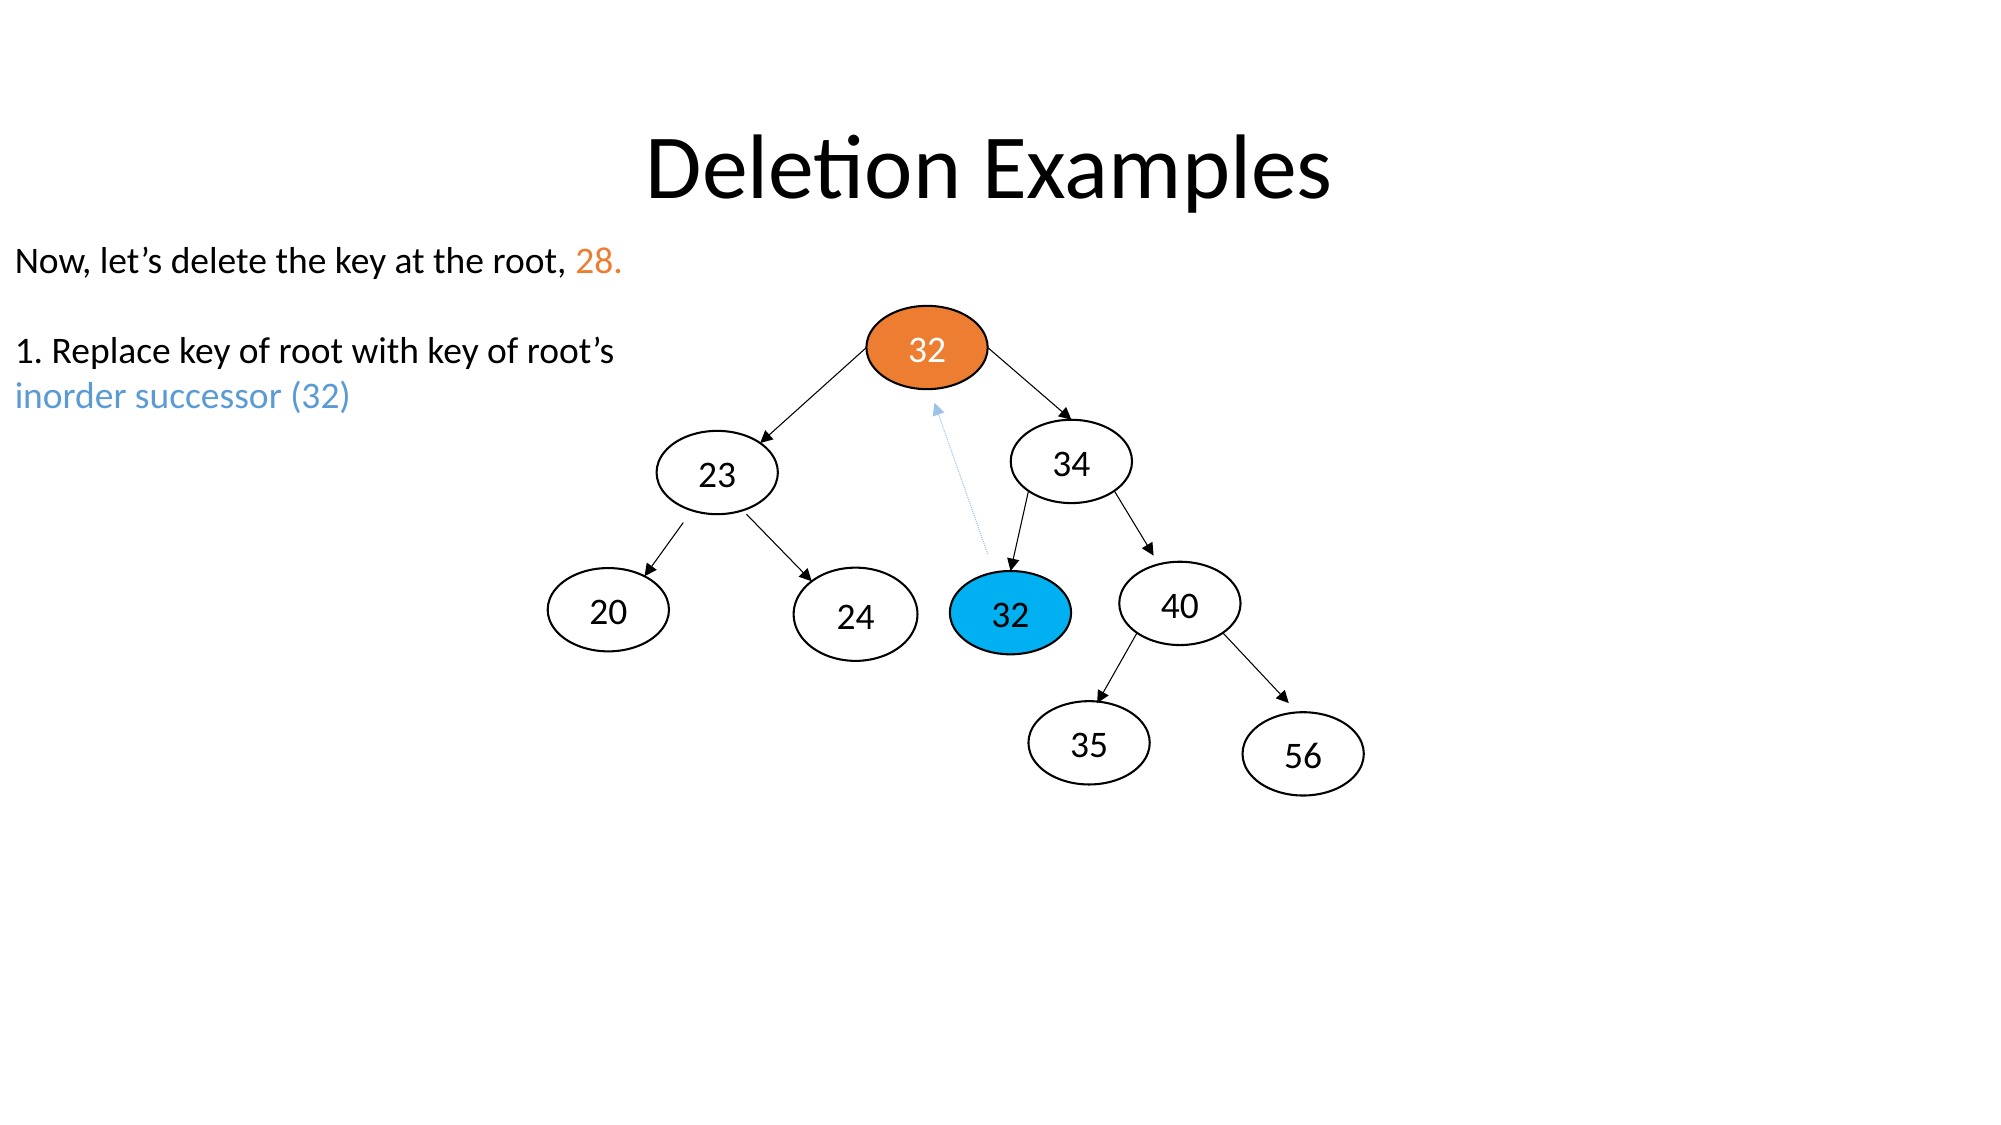

# Deletion Examples
Now, let’s delete the key at the root, 28.

1. Replace key of root with key of root’s inorder successor (32)

32
34
23
40
24
20
32
35
56